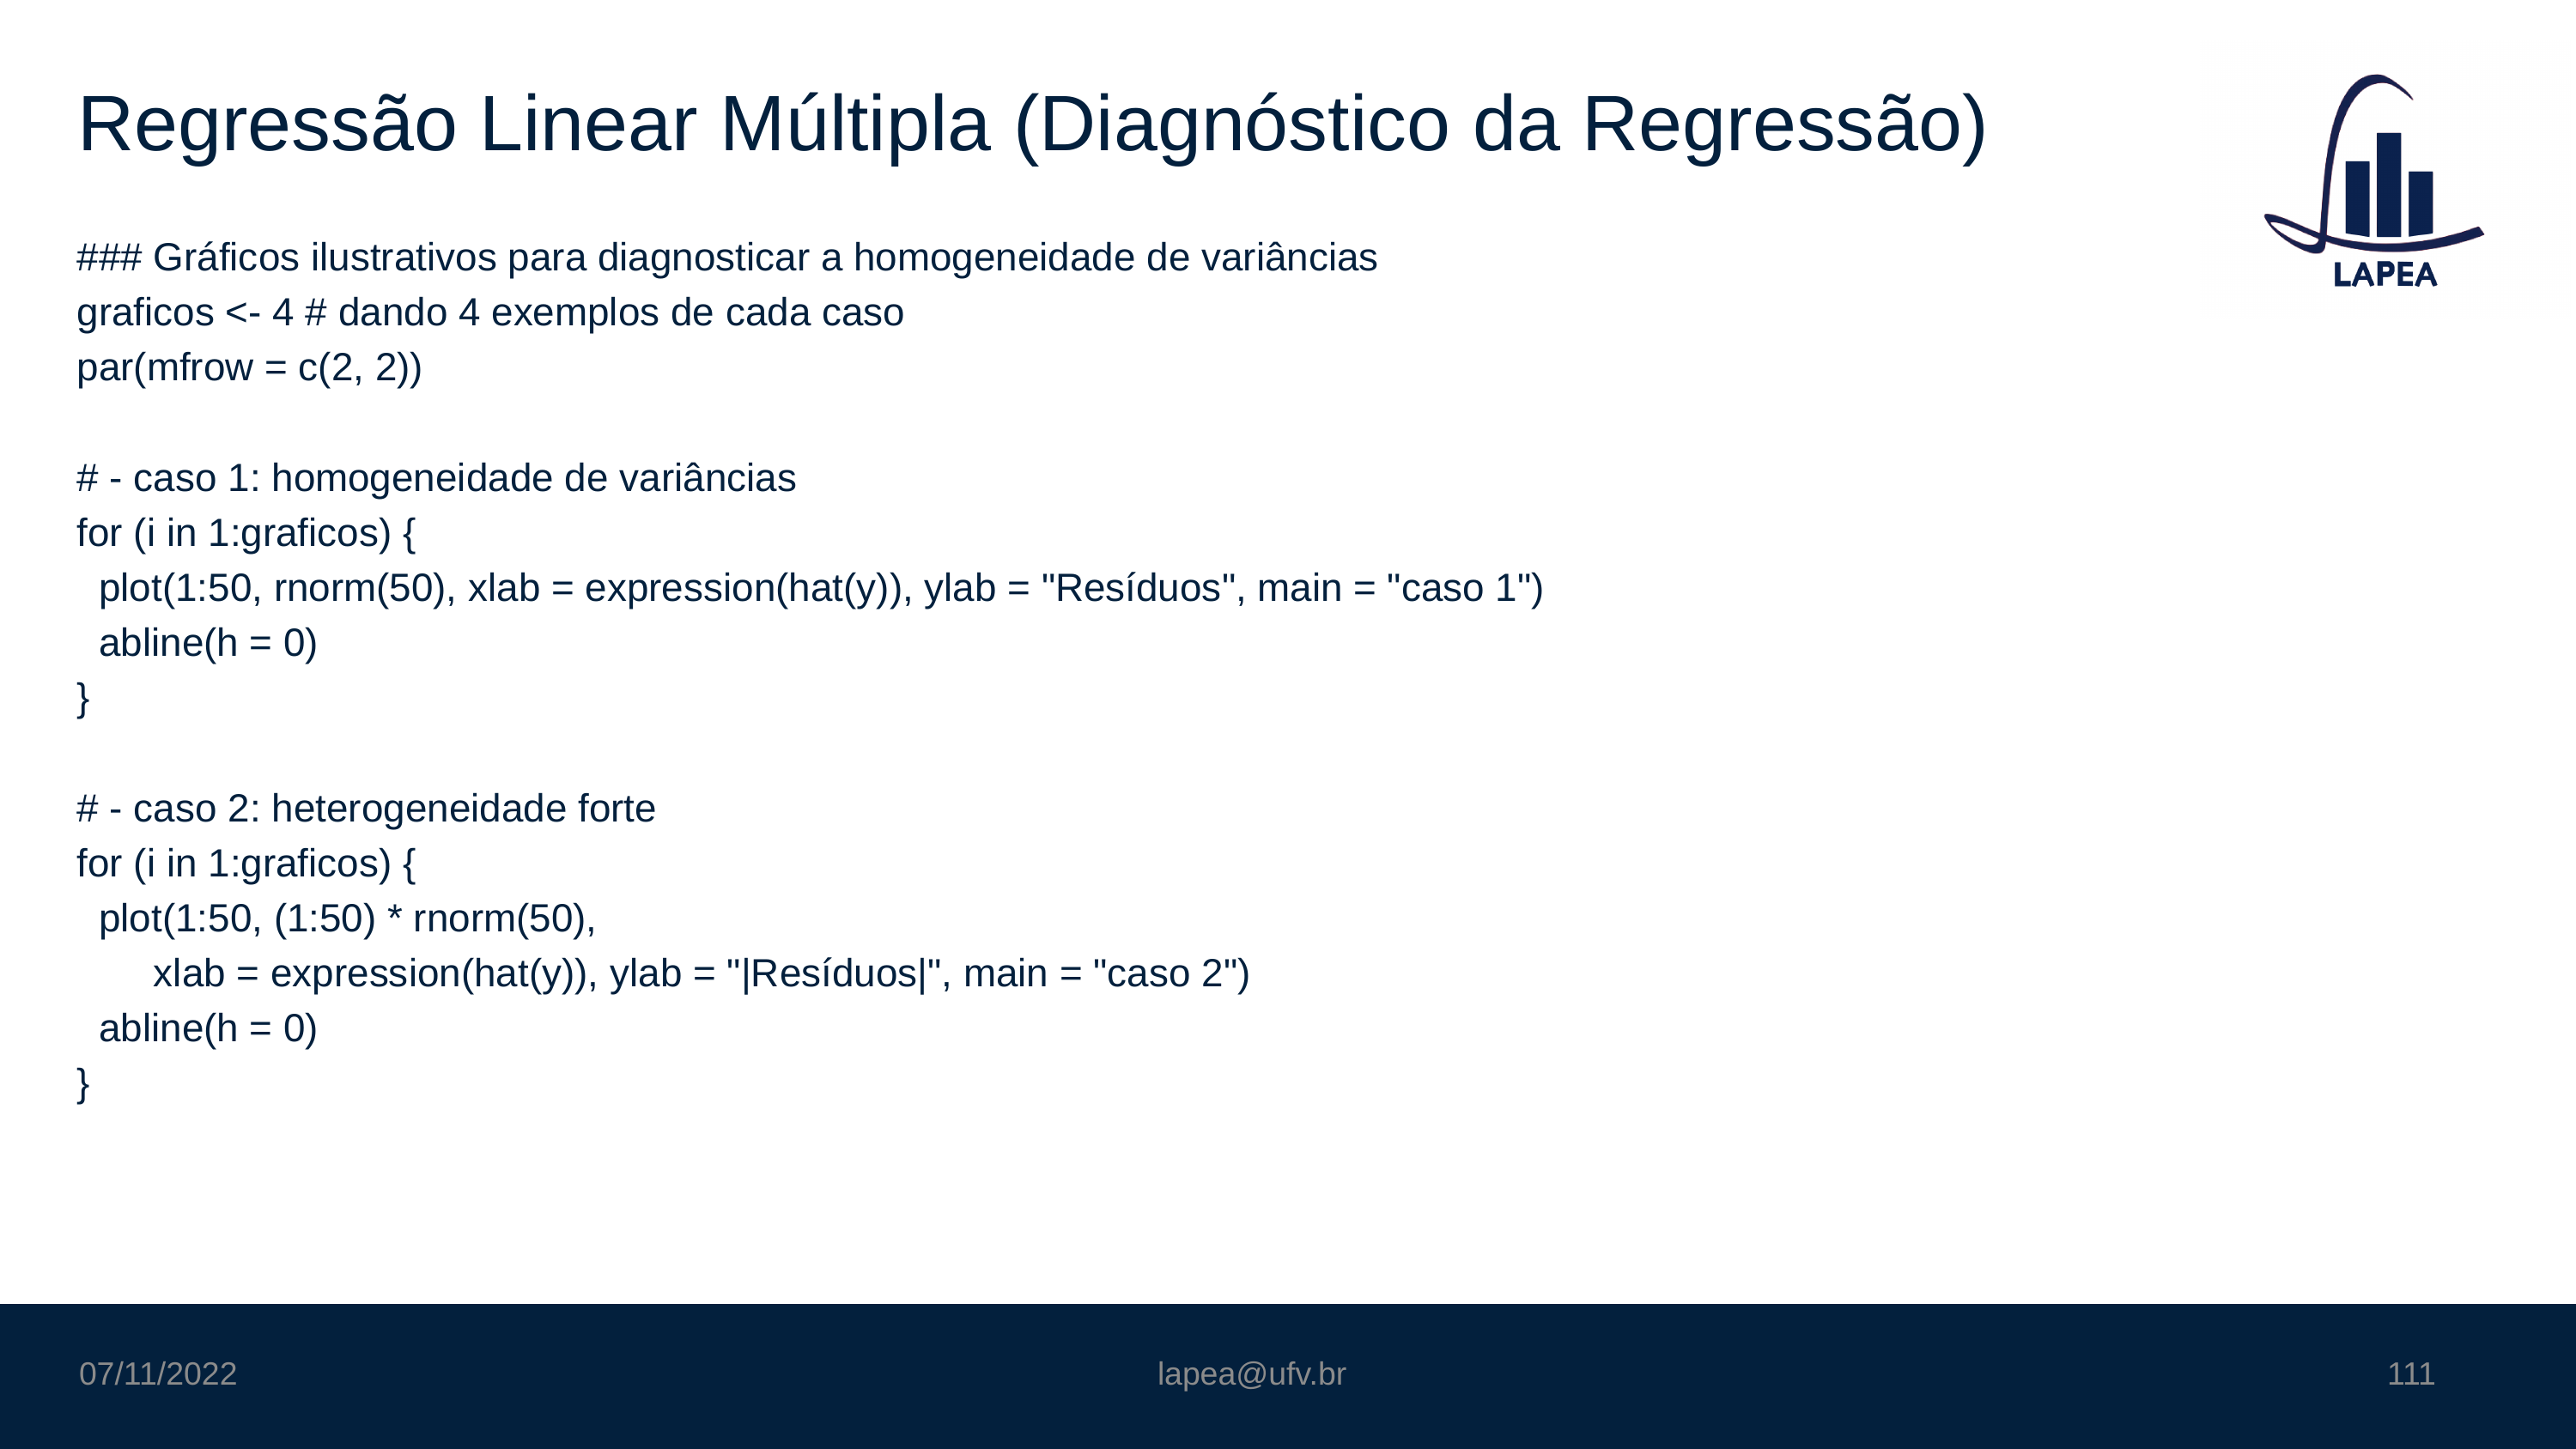

# Regressão Linear Múltipla (Diagnóstico da Regressão)
### Gráficos ilustrativos para diagnosticar a homogeneidade de variâncias
graficos <- 4 # dando 4 exemplos de cada caso
par(mfrow = c(2, 2))

# - caso 1: homogeneidade de variâncias
for (i in 1:graficos) {
  plot(1:50, rnorm(50), xlab = expression(hat(y)), ylab = "Resíduos", main = "caso 1")
  abline(h = 0)
}

# - caso 2: heterogeneidade forte
for (i in 1:graficos) {
  plot(1:50, (1:50) * rnorm(50),
       xlab = expression(hat(y)), ylab = "|Resíduos|", main = "caso 2")
  abline(h = 0)
}

07/11/2022
lapea@ufv.br
111